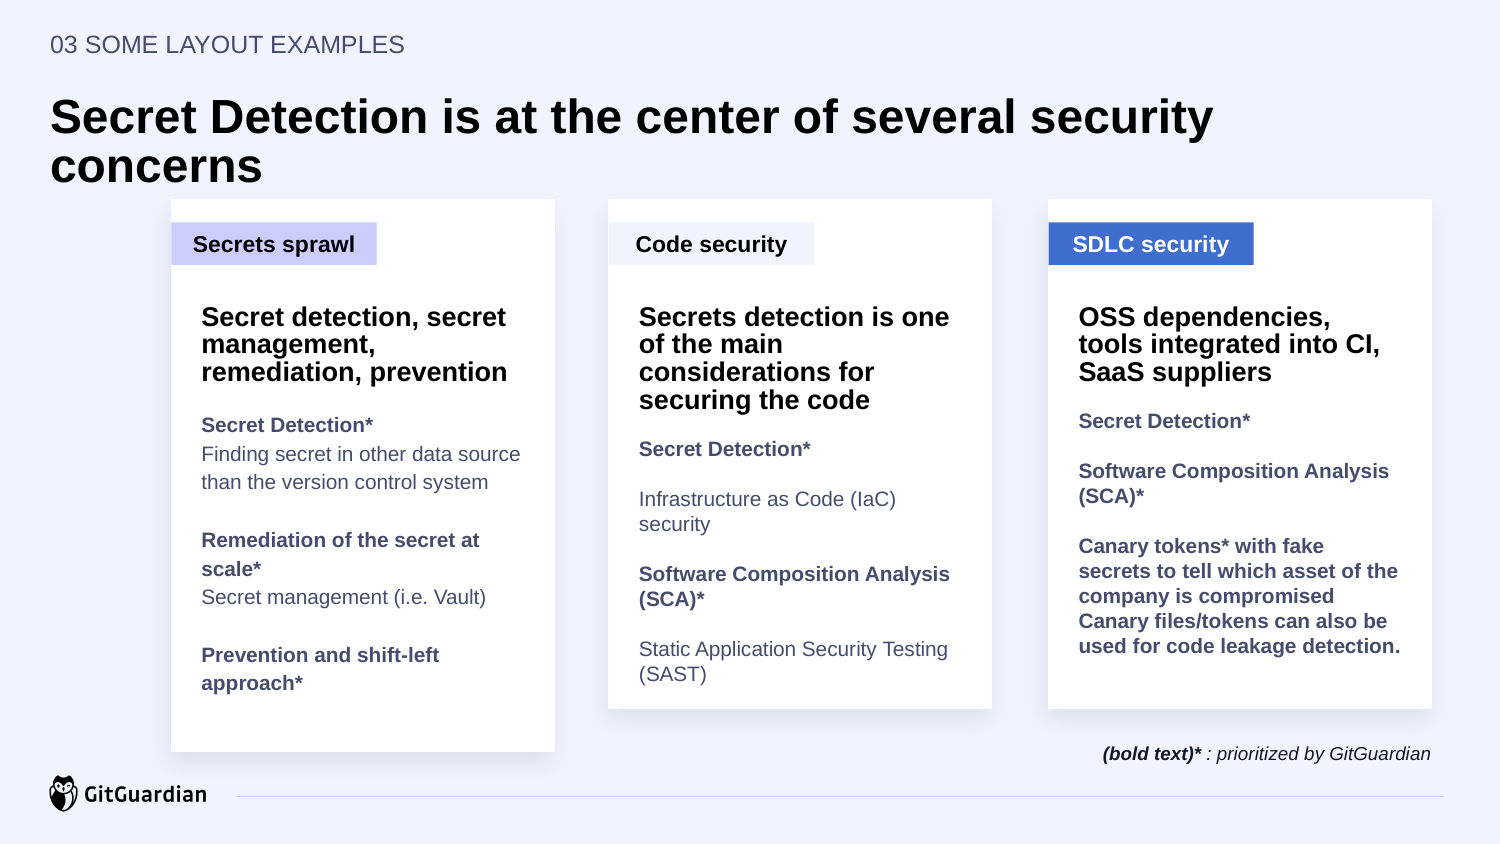

03 SOME LAYOUT EXAMPLES
# Secret Detection is at the center of several security concerns
Secret detection, secret management, remediation, prevention
Secret Detection*
Finding secret in other data source than the version control system

Remediation of the secret at scale*
Secret management (i.e. Vault)

Prevention and shift-left approach*
Secrets detection is one of the main considerations for securing the code
Secret Detection*

Infrastructure as Code (IaC)  security

Software Composition Analysis (SCA)*

Static Application Security Testing (SAST)

OSS dependencies, tools integrated into CI, SaaS suppliers
Secret Detection*

Software Composition Analysis (SCA)*

Canary tokens* with fake secrets to tell which asset of the company is compromised
Canary files/tokens can also be used for code leakage detection.

Secrets sprawl
Code security
SDLC security
(bold text)* : prioritized by GitGuardian